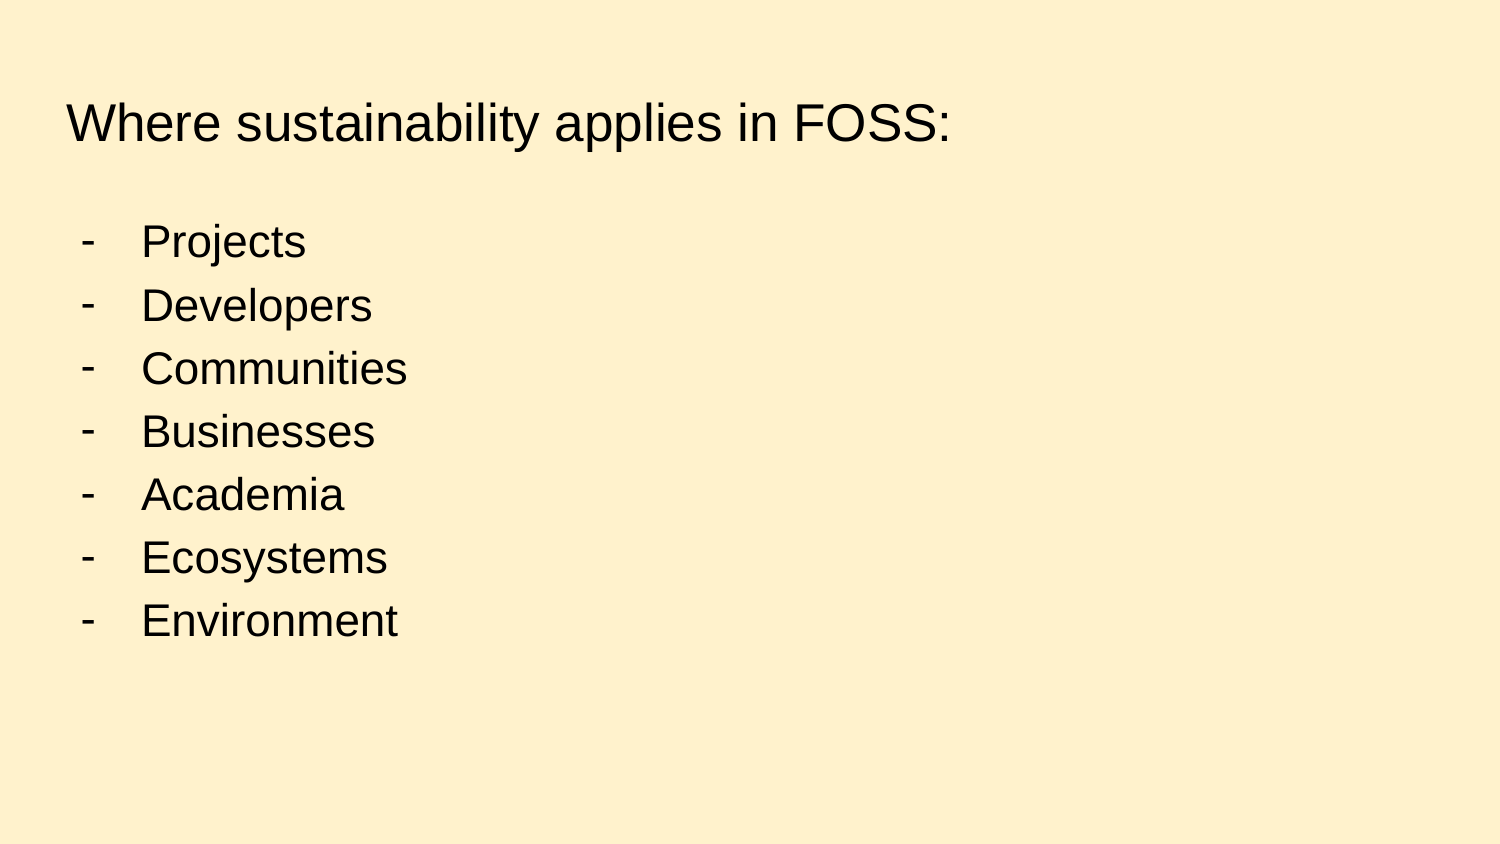

# Where sustainability applies in FOSS:
Projects
Developers
Communities
Businesses
Academia
Ecosystems
Environment